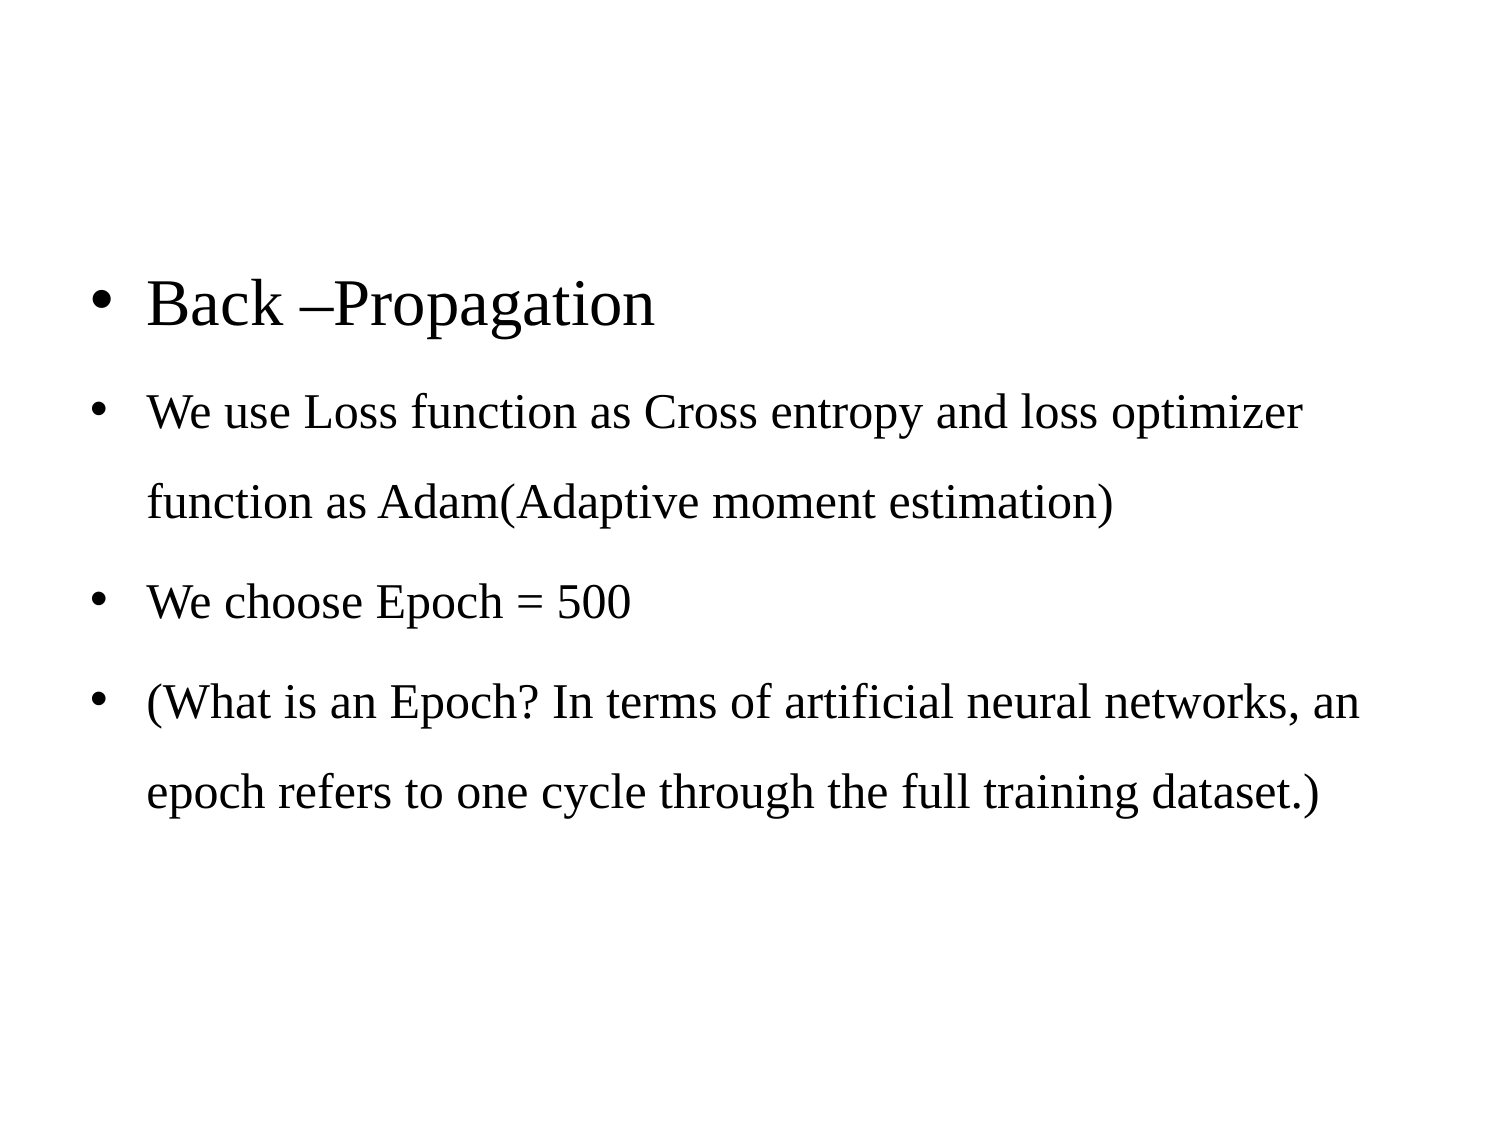

Back –Propagation
We use Loss function as Cross entropy and loss optimizer function as Adam(Adaptive moment estimation)
We choose Epoch = 500
(What is an Epoch? In terms of artificial neural networks, an epoch refers to one cycle through the full training dataset.)